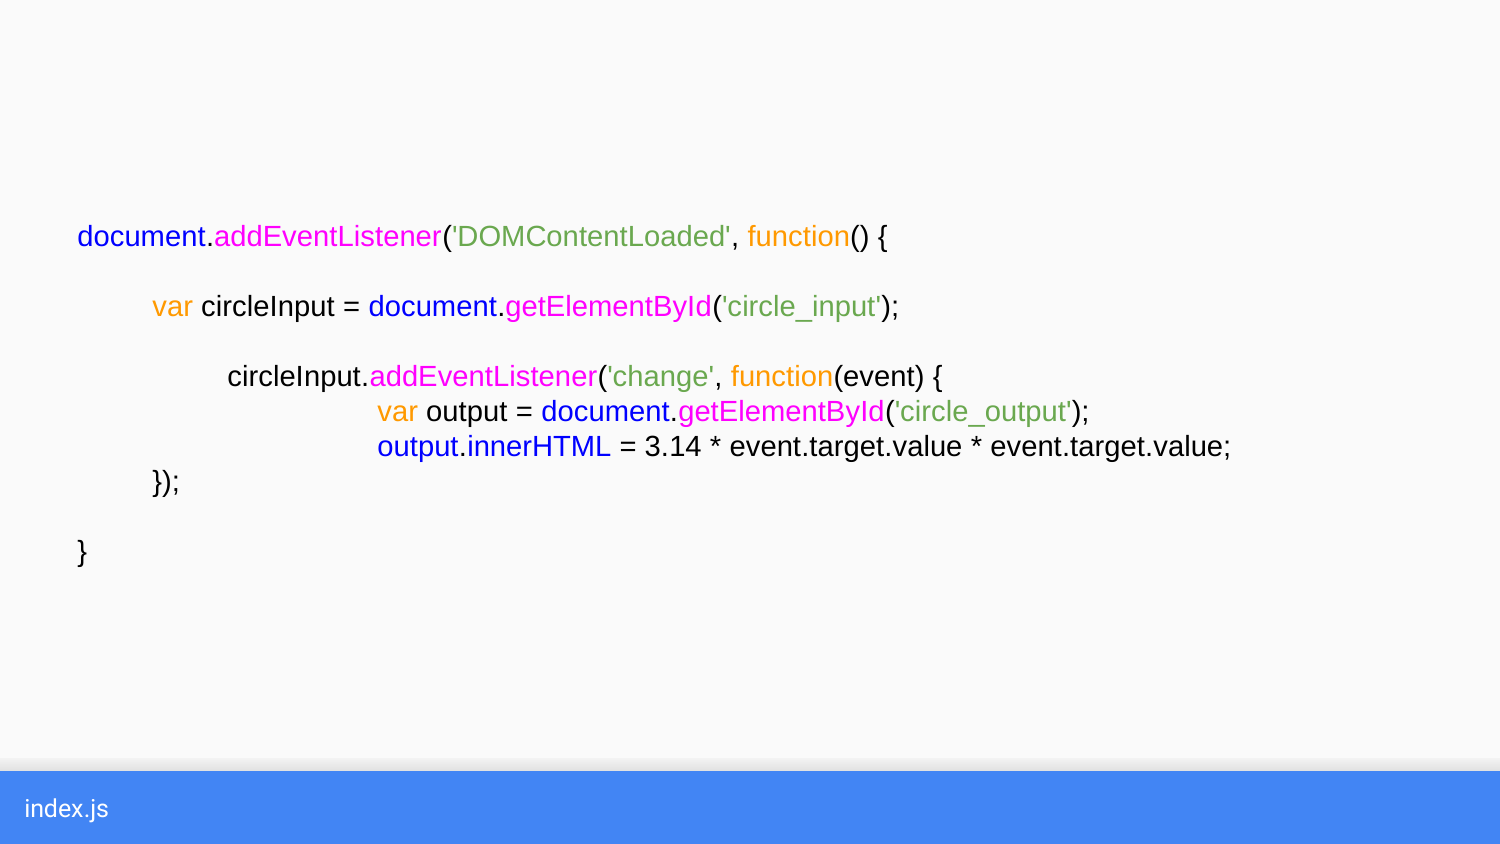

document.addEventListener('DOMContentLoaded', function() {

var circleInput = document.getElementById('circle_input');
	circleInput.addEventListener('change', function(event) {
		var output = document.getElementById('circle_output');
  		output.innerHTML = 3.14 * event.target.value * event.target.value;
});

}
index.js